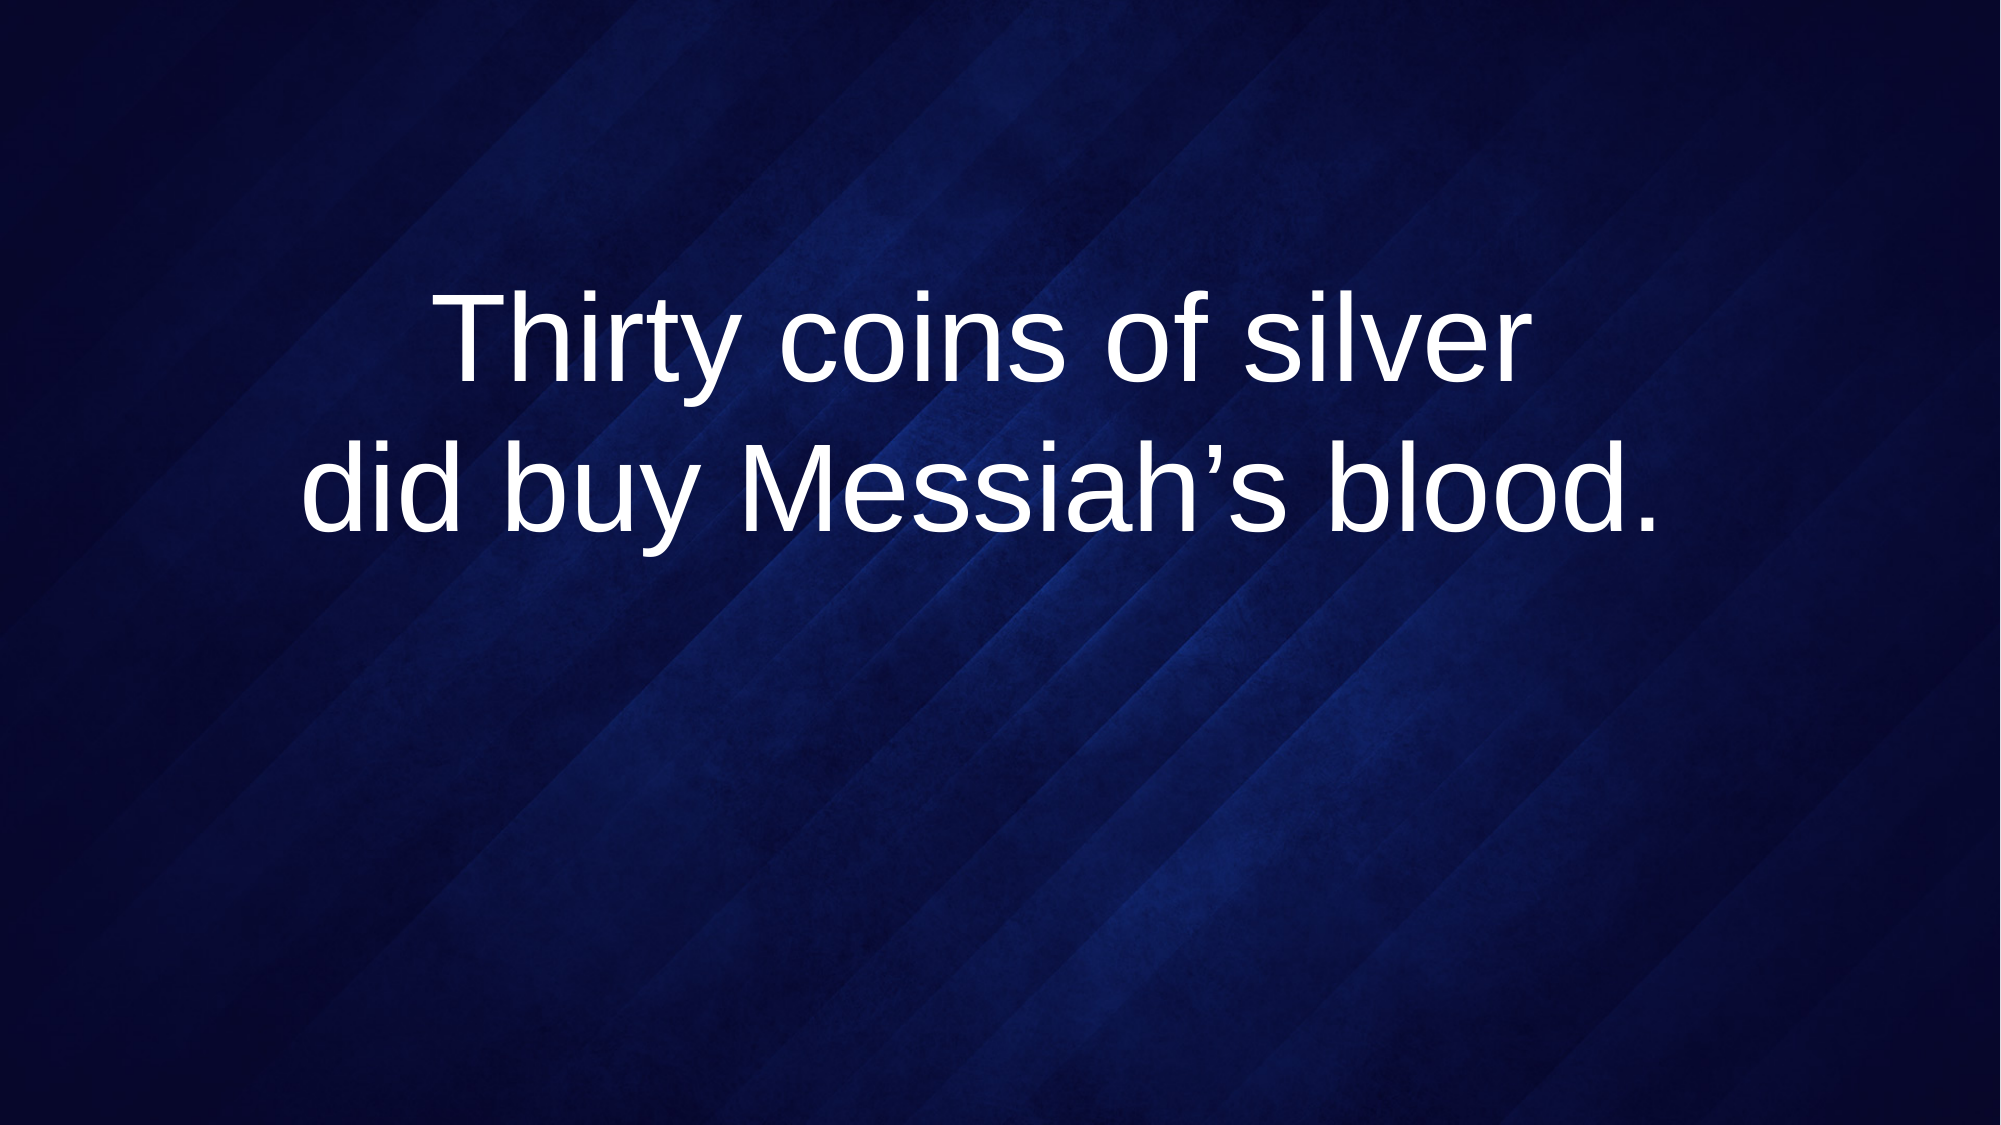

# Thirty coins of silver did buy Messiah’s blood.